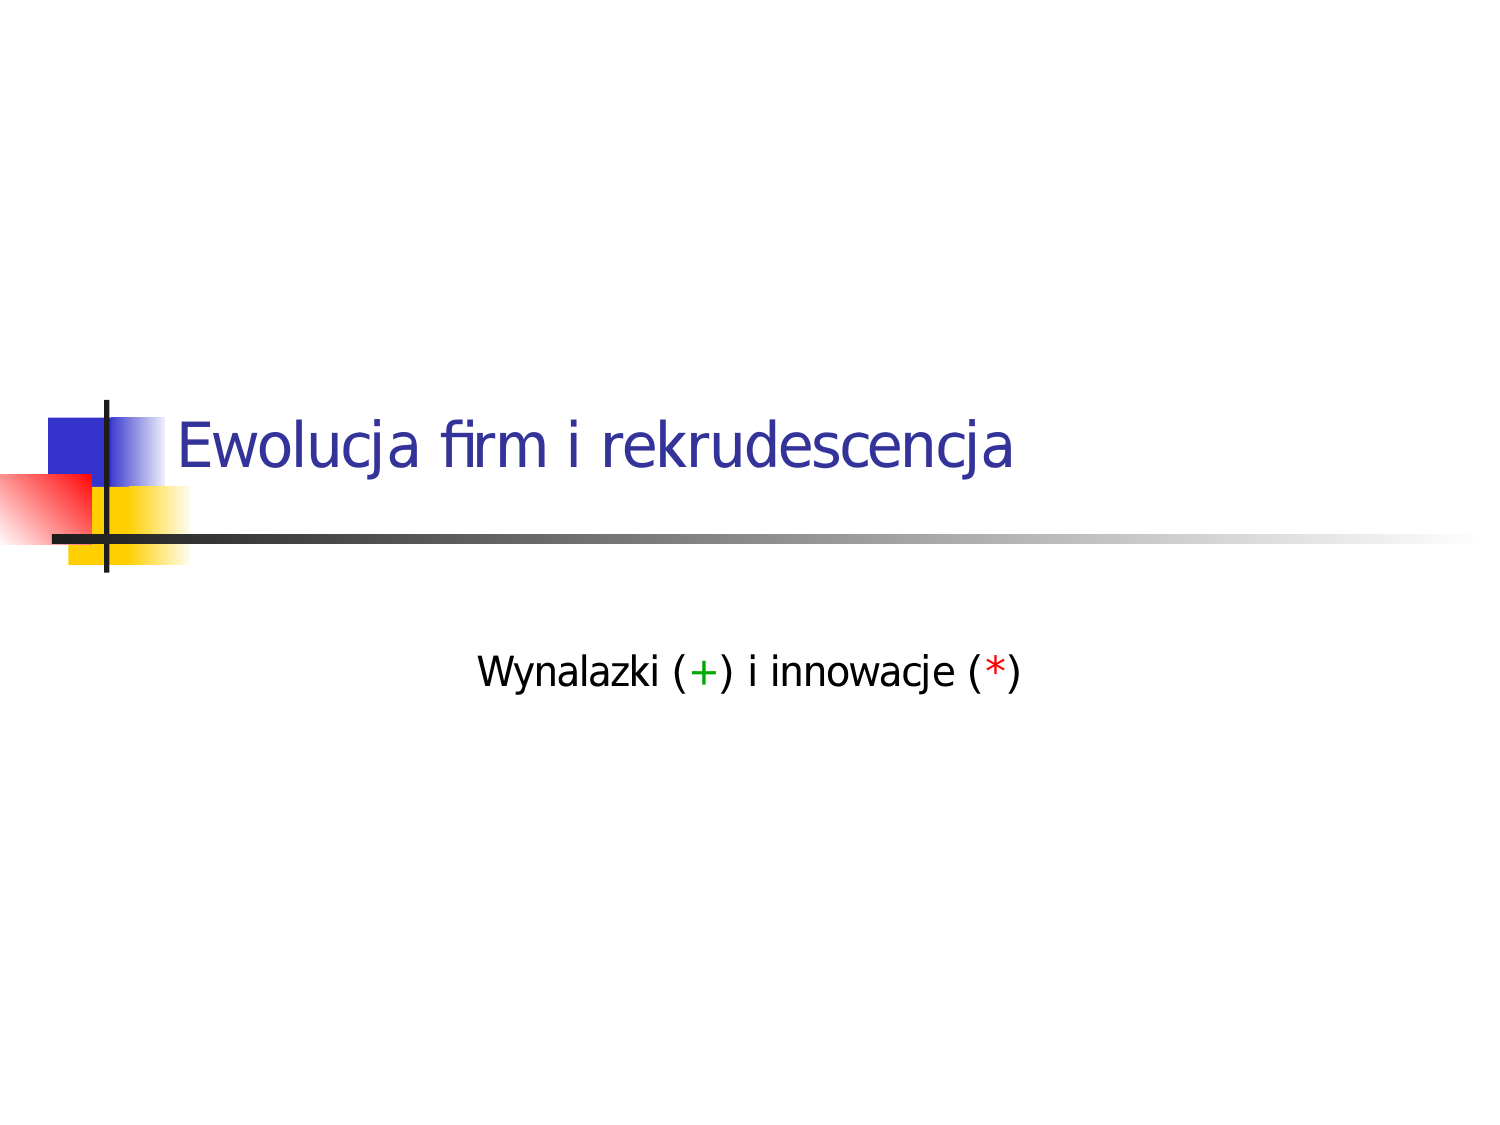

# Ewolucja firm i rekrudescencja
Wynalazki (+) i innowacje (*)